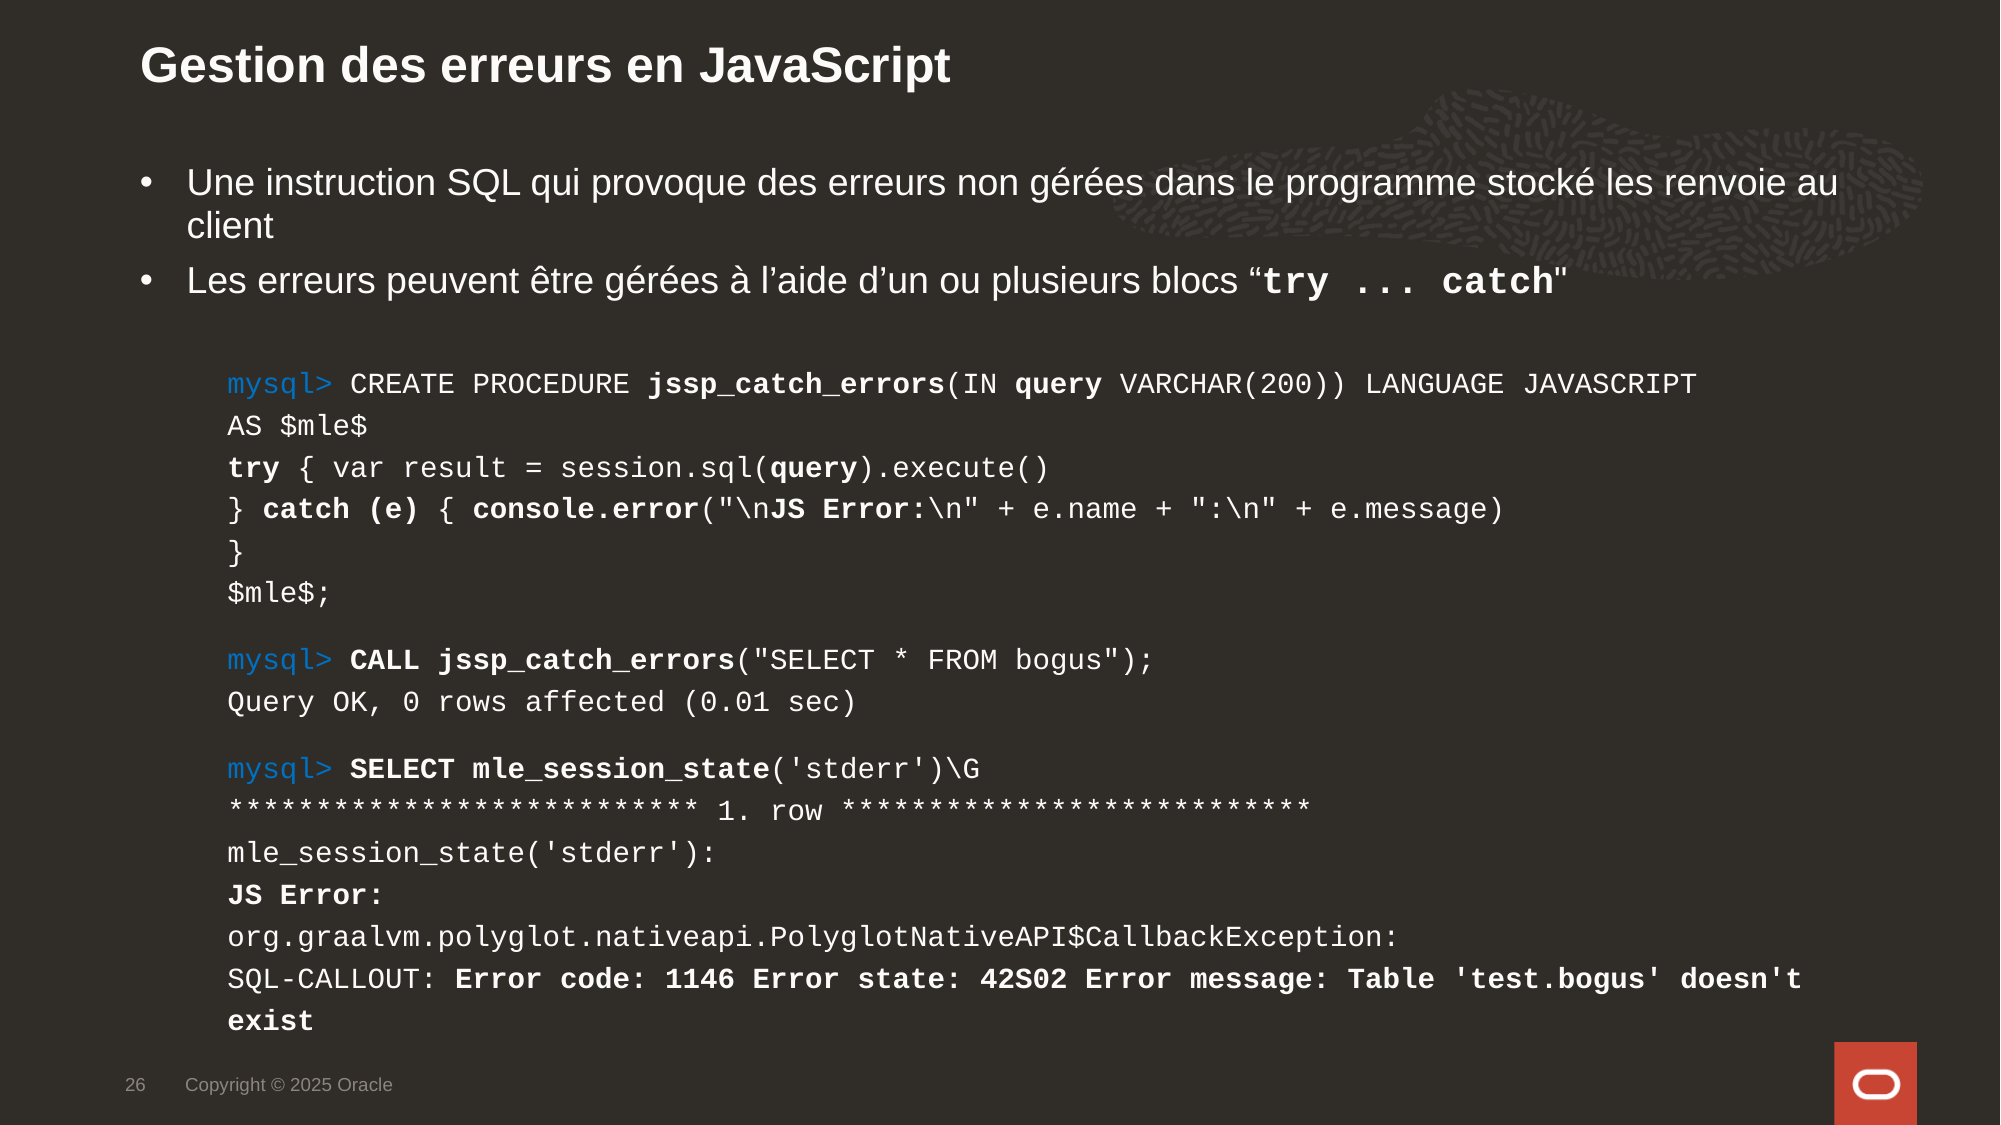

Gestion des erreurs en JavaScript

Une instruction SQL qui provoque des erreurs non gérées dans le programme stocké les renvoie au client
Les erreurs peuvent être gérées à l’aide d’un ou plusieurs blocs “try ... catch"

mysql> CREATE PROCEDURE jssp_catch_errors(IN query VARCHAR(200)) LANGUAGE JAVASCRIPT
AS $mle$
try { var result = session.sql(query).execute()
} catch (e) { console.error("\nJS Error:\n" + e.name + ":\n" + e.message)
}
$mle$;
mysql> CALL jssp_catch_errors("SELECT * FROM bogus");
Query OK, 0 rows affected (0.01 sec)
mysql> SELECT mle_session_state('stderr')\G
*************************** 1. row ***************************
mle_session_state('stderr'):
JS Error:
org.graalvm.polyglot.nativeapi.PolyglotNativeAPI$CallbackException:
SQL-CALLOUT: Error code: 1146 Error state: 42S02 Error message: Table 'test.bogus' doesn't exist
26
Copyright © 2025 Oracle